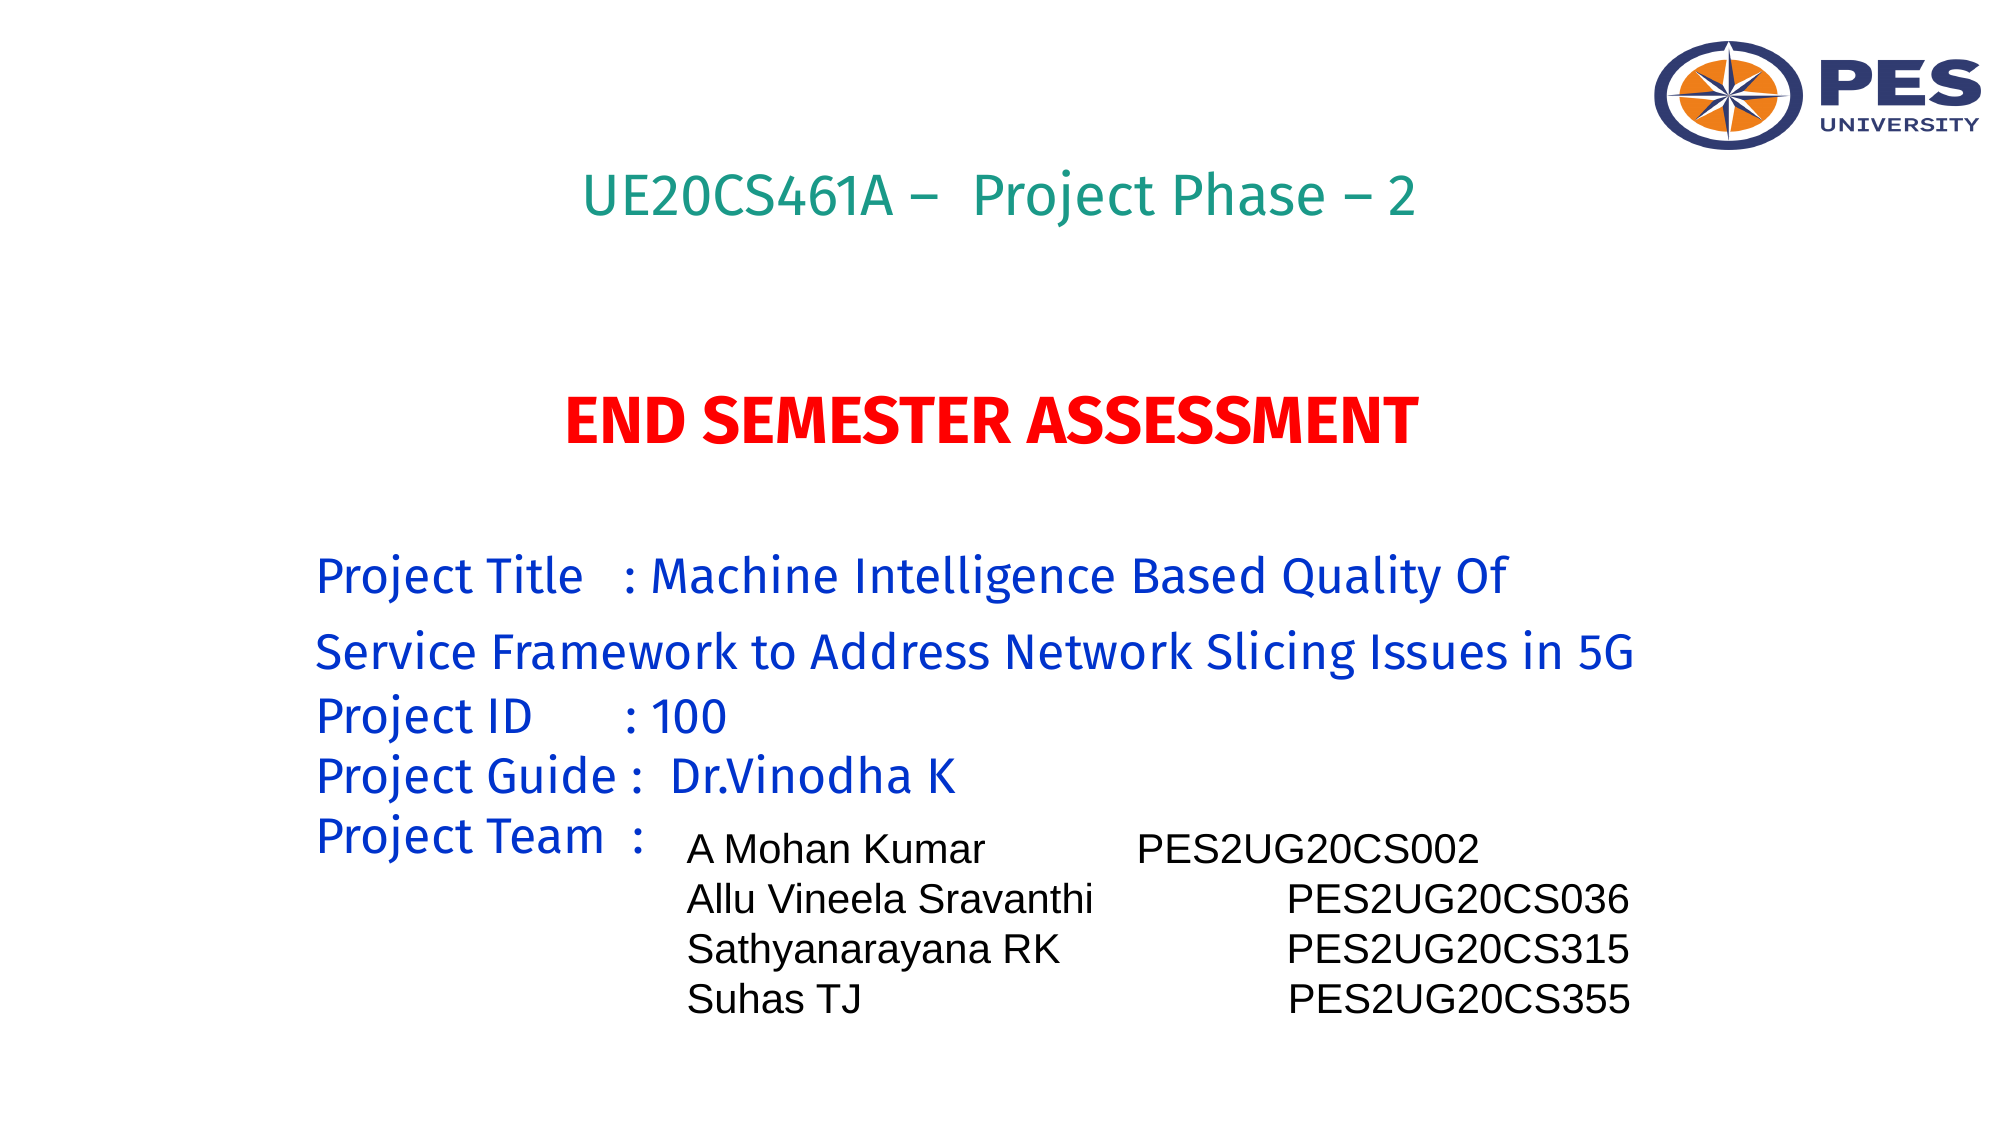

UE20CS461A –  Project Phase – 2

END SEMESTER ASSESSMENT
Project Title   : Machine Intelligence Based Quality Of Service Framework to Address Network Slicing Issues in 5G
Project ID       : 100
Project Guide :  Dr.Vinodha K
Project Team  :

A Mohan Kumar		PES2UG20CS002
Allu Vineela Sravanthi  		PES2UG20CS036
Sathyanarayana RK    		PES2UG20CS315
Suhas TJ                                     PES2UG20CS355